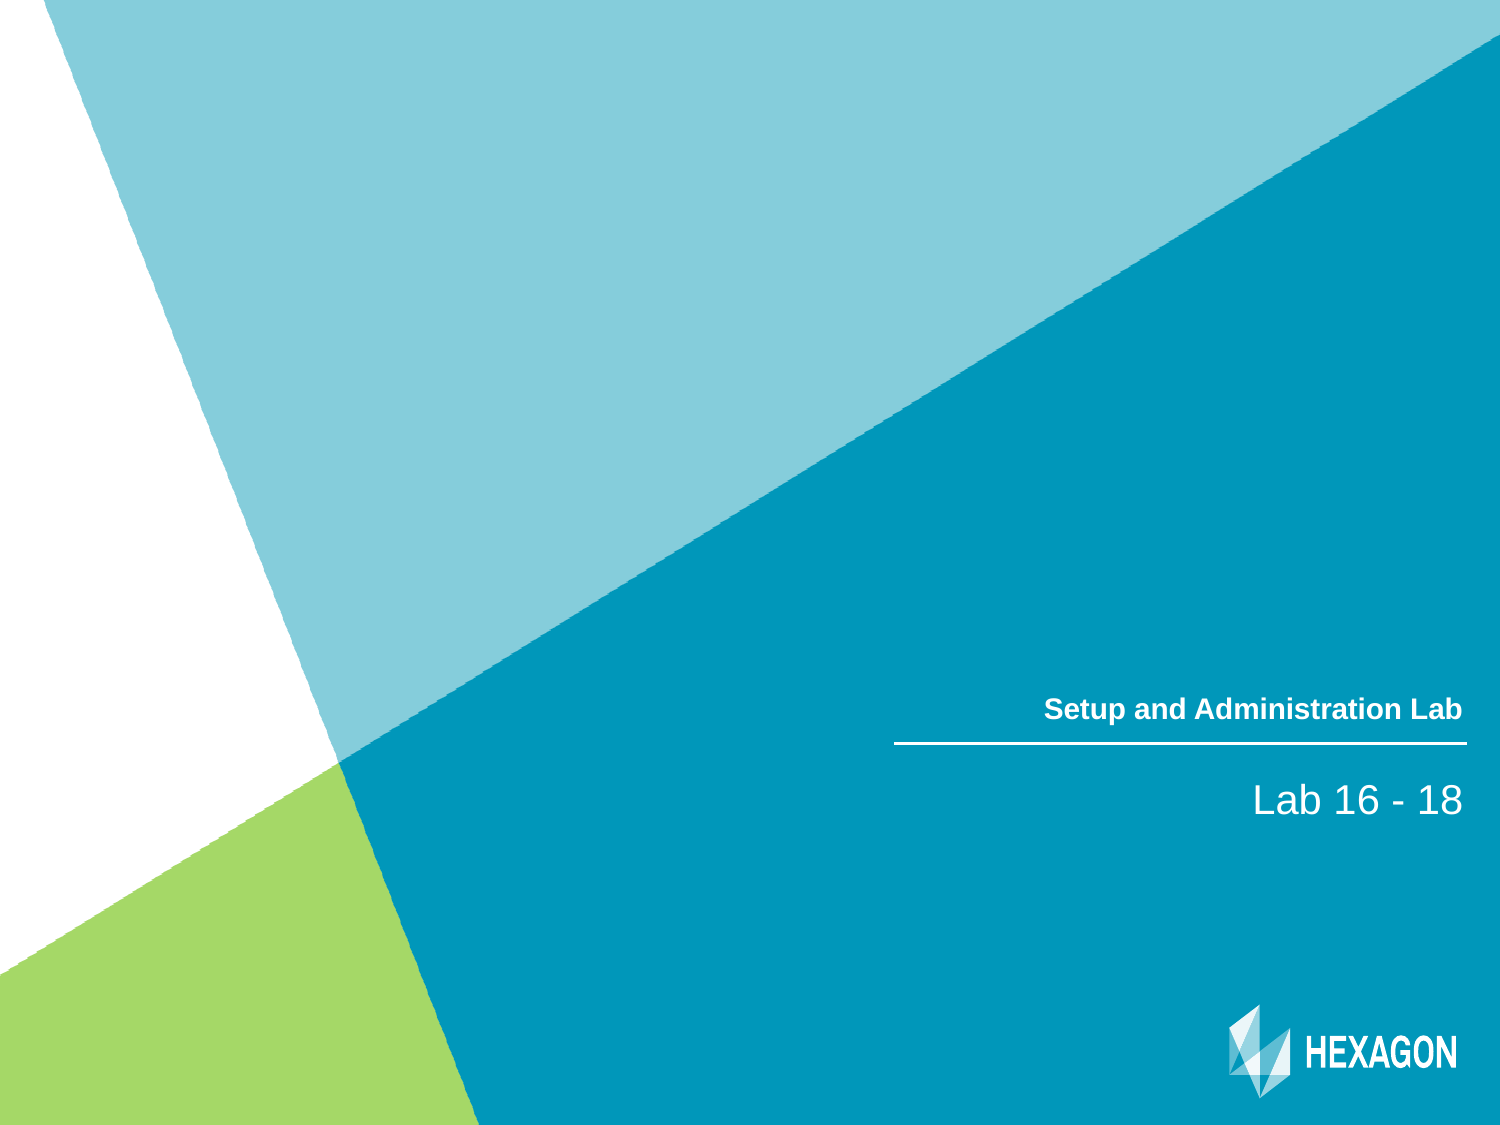

# Setup and Administration Lab
Lab 16 - 18